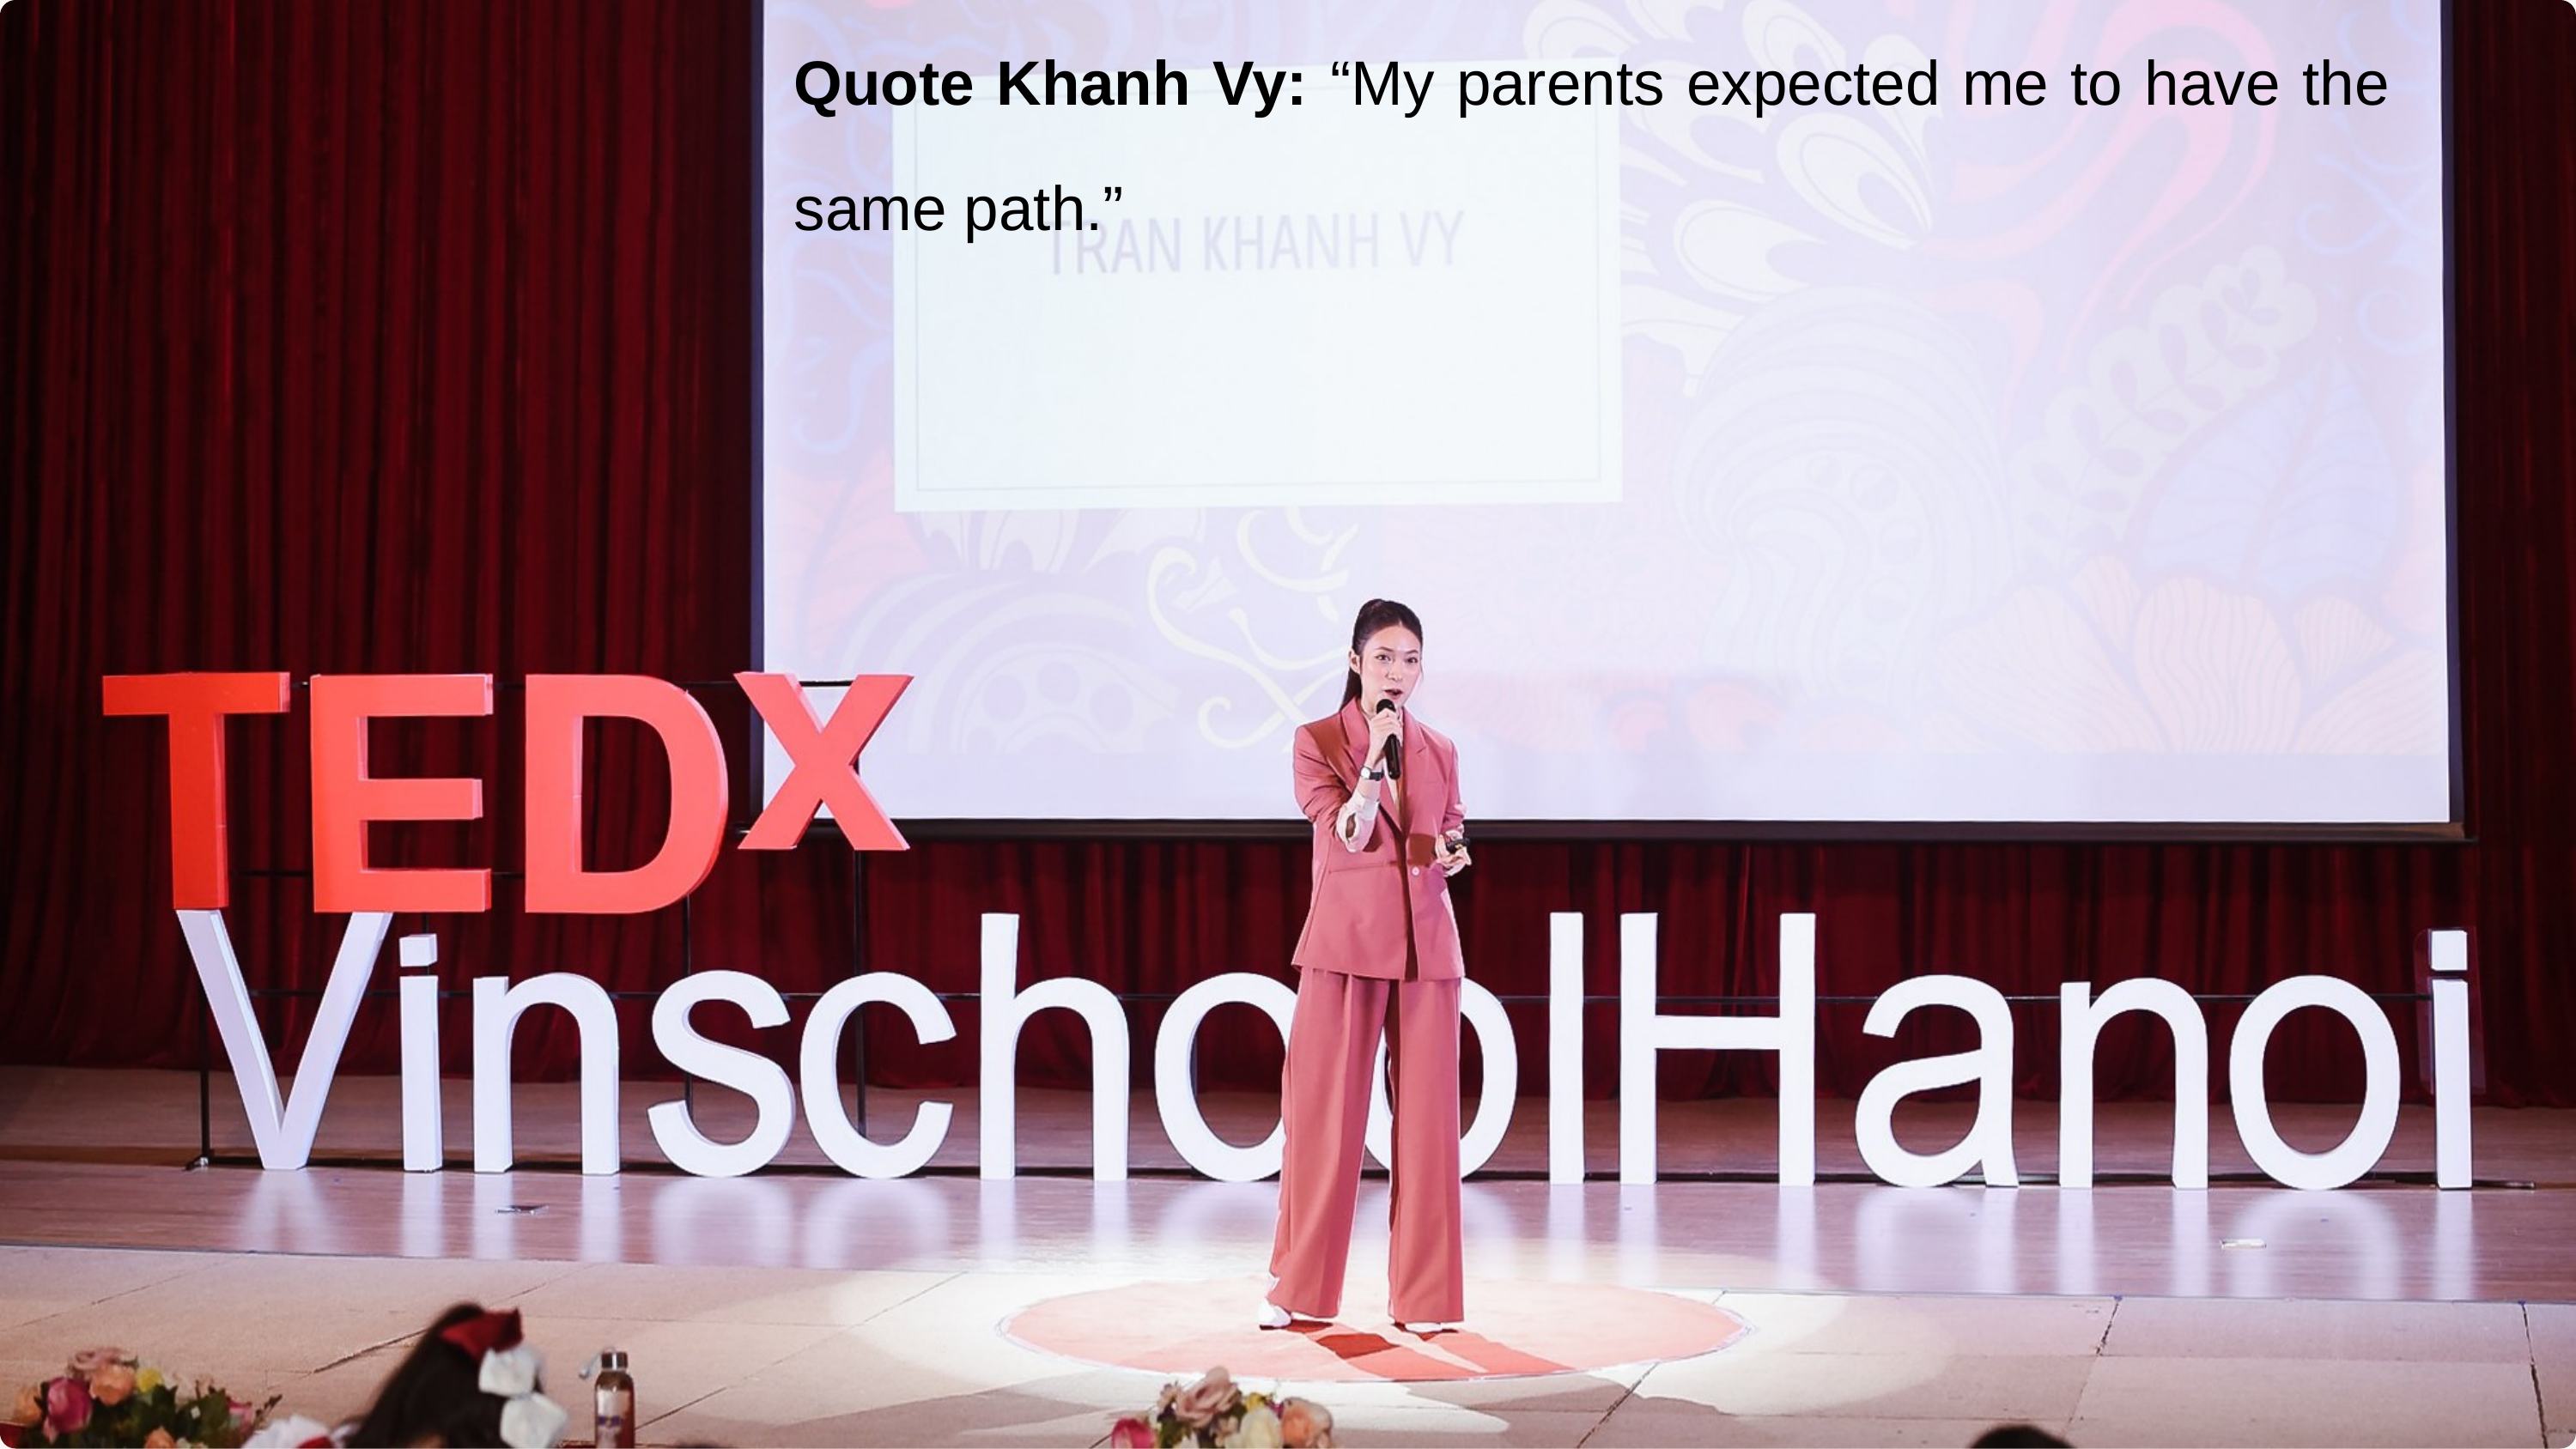

Quote Khanh Vy: “My parents expected me to have the same path.”